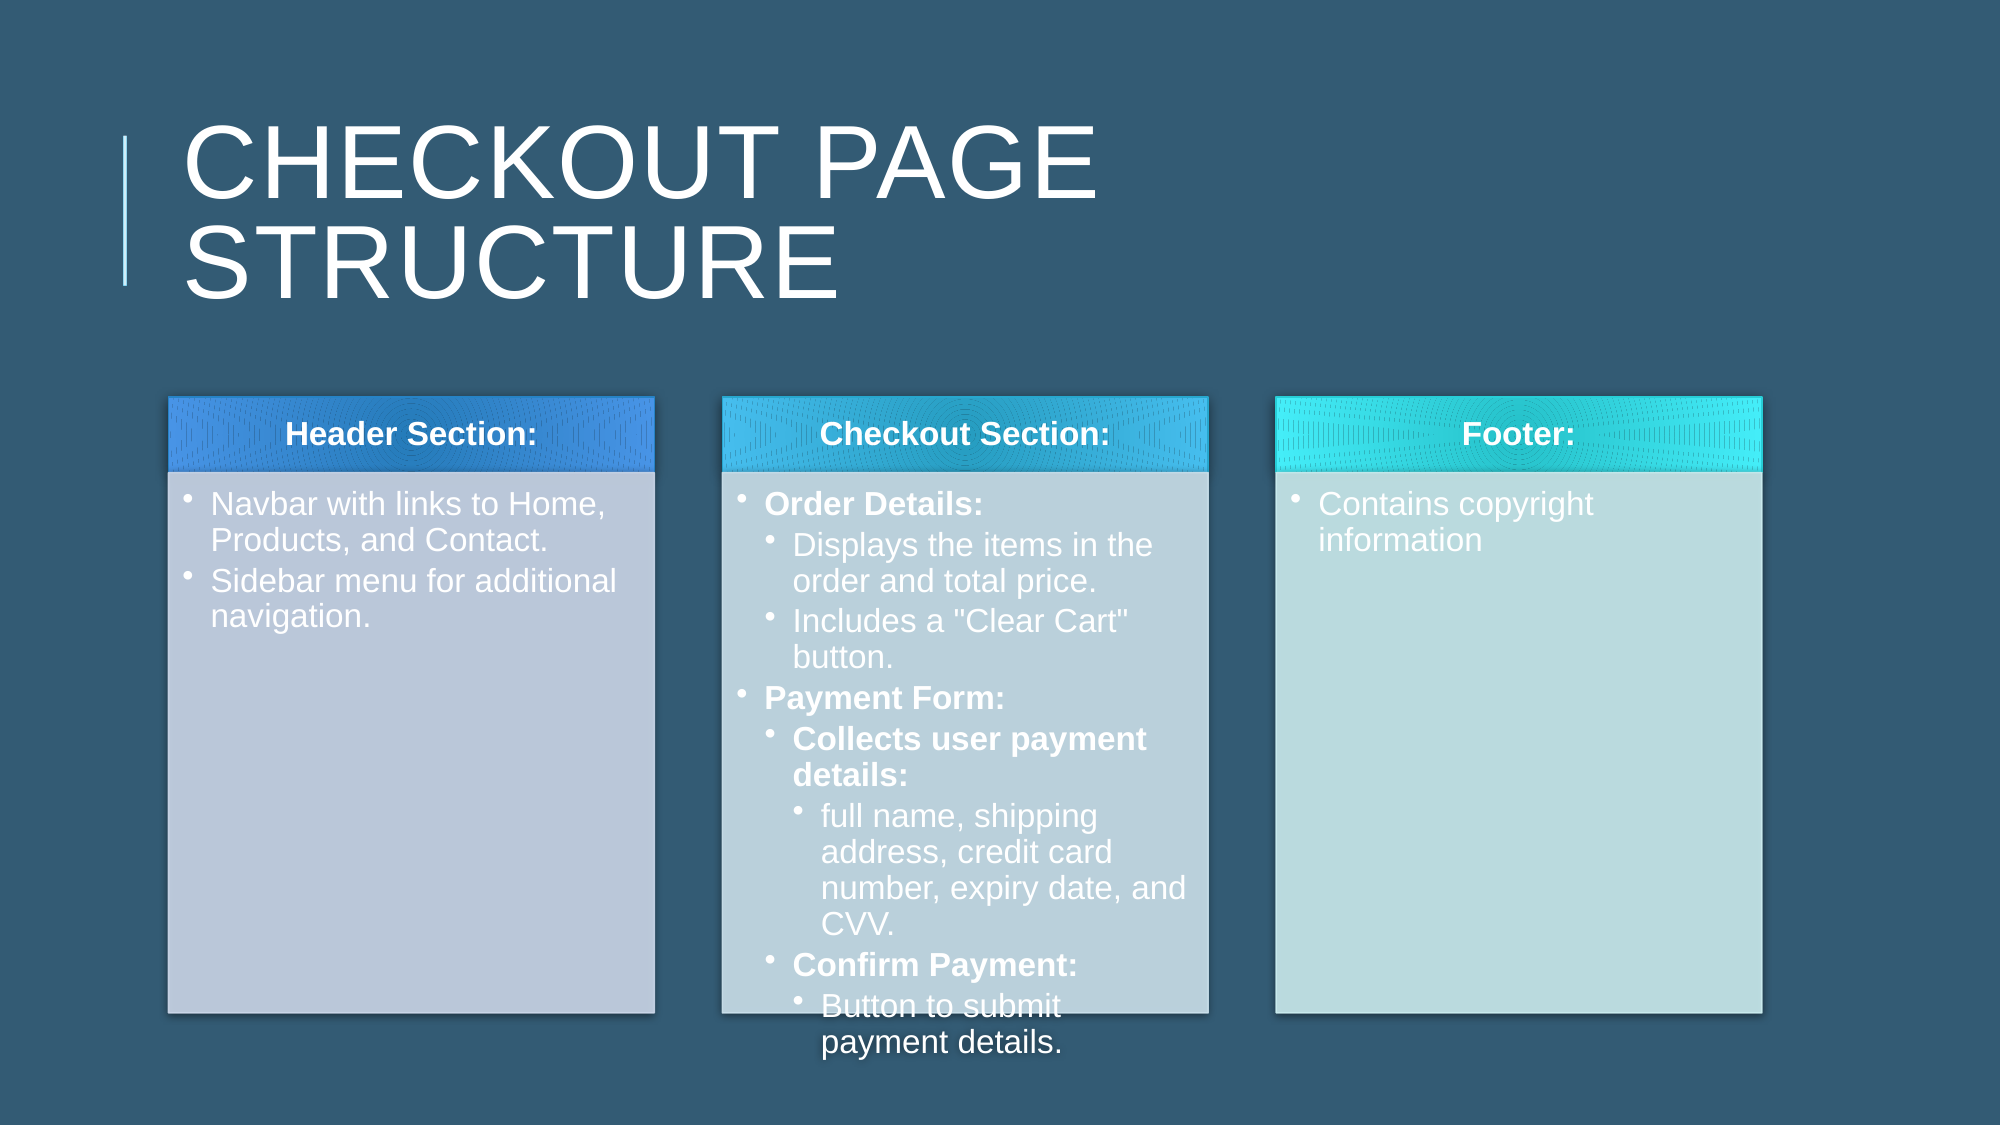

# Checkout Page Structure
Header Section:
Navbar with links to Home, Products, and Contact.
Sidebar menu for additional navigation.
Checkout Section:
Order Details:
Displays the items in the order and total price.
Includes a "Clear Cart" button.
Payment Form:
Collects user payment details:
full name, shipping address, credit card number, expiry date, and CVV.
Confirm Payment:
Button to submit payment details.
Footer:
Contains copyright information